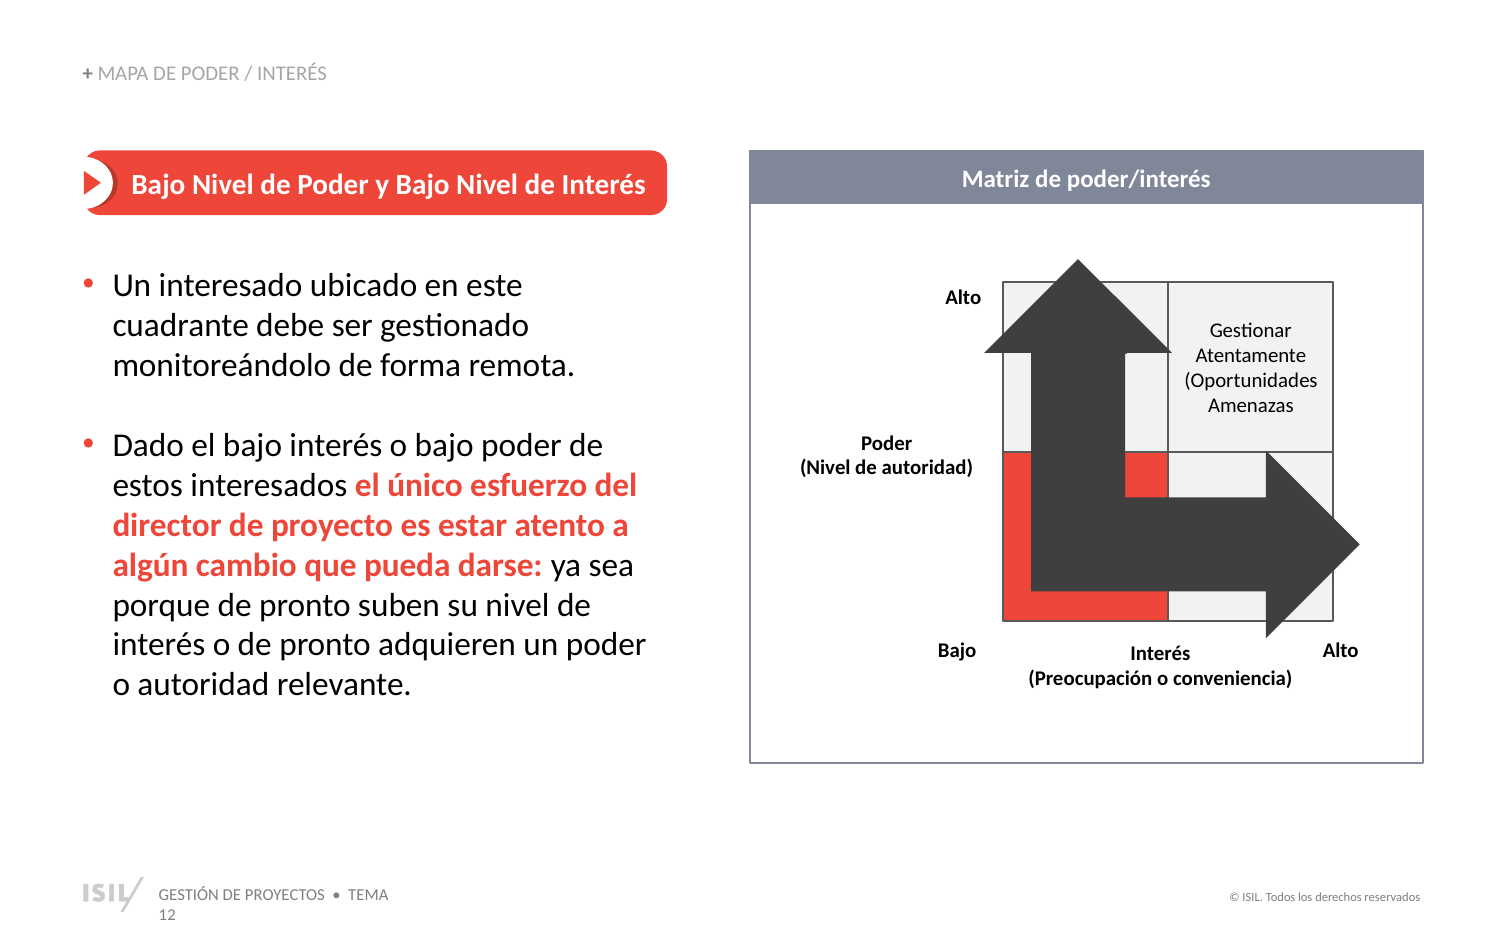

+ MAPA DE PODER / INTERÉS
    Bajo Nivel de Poder y Bajo Nivel de Interés

Matriz de poder/interés

Mantener satisfecho
Gestionar Atentamente (Oportunidades Amenazas
Monitorear (esfuerzo
mínimo)
Mantener informado
Alto
Poder
(Nivel de autoridad)
Bajo
Alto
Interés
(Preocupación o conveniencia)
Un interesado ubicado en este cuadrante debe ser gestionado monitoreándolo de forma remota.

Dado el bajo interés o bajo poder de estos interesados el único esfuerzo del director de proyecto es estar atento a algún cambio que pueda darse: ya sea porque de pronto suben su nivel de interés o de pronto adquieren un poder o autoridad relevante.